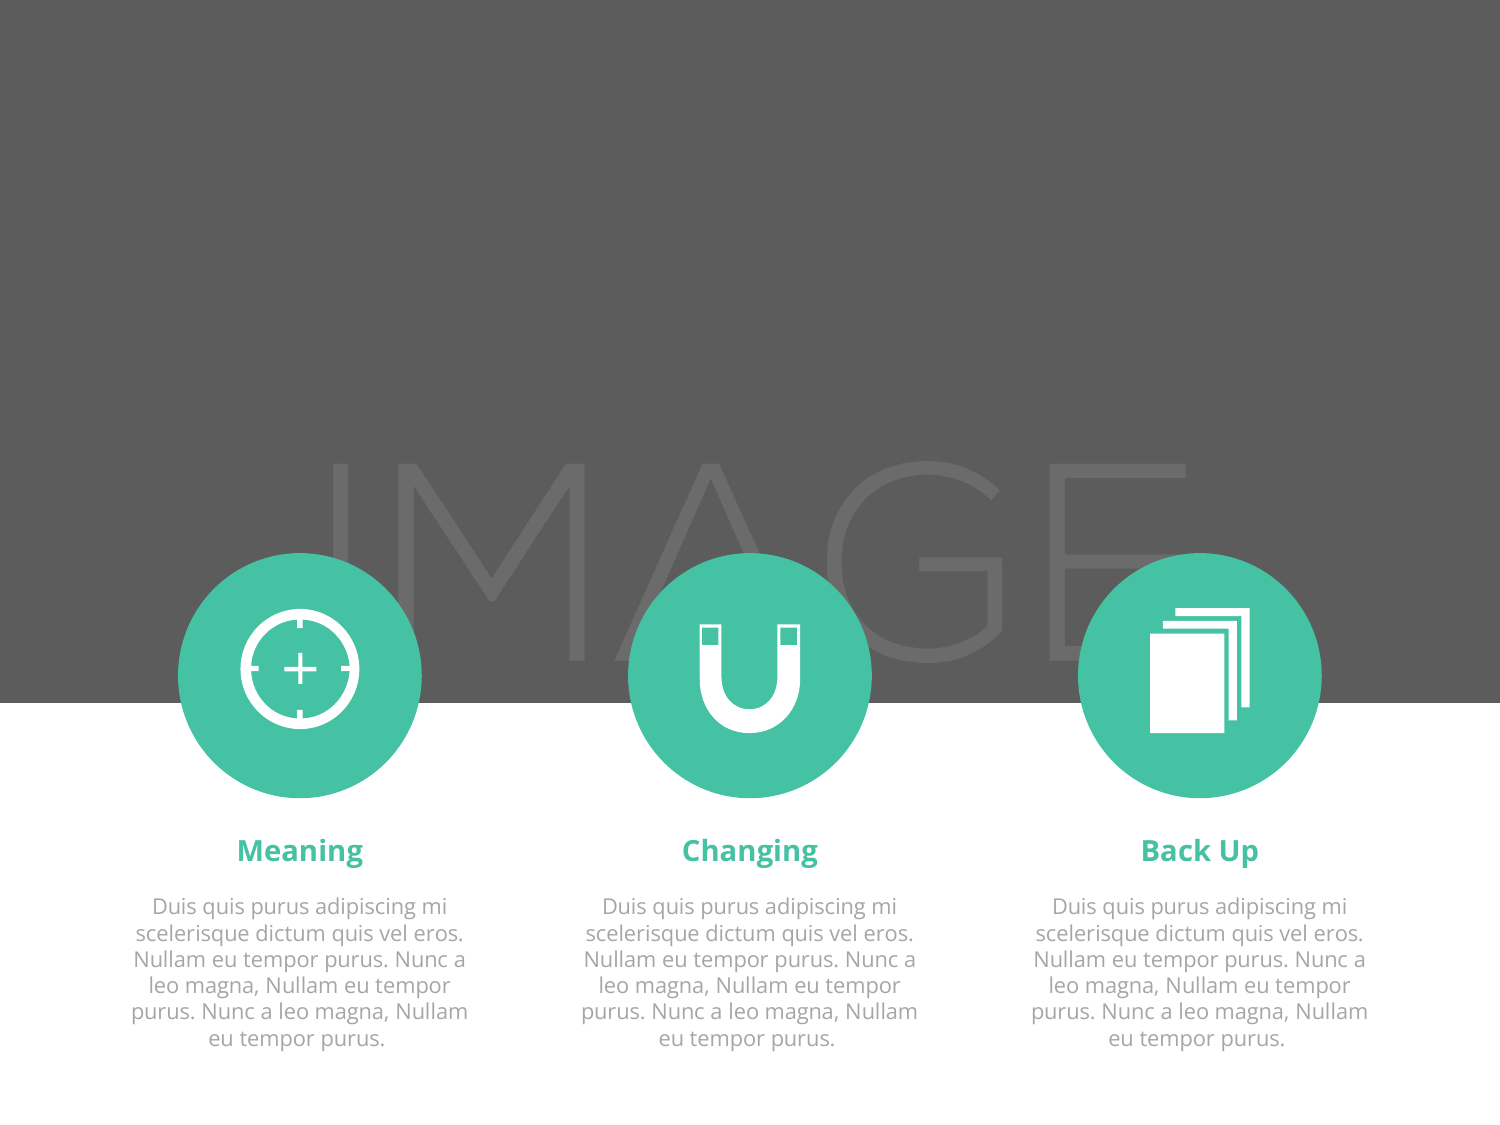

Meaning

Duis quis purus adipiscing mi scelerisque dictum quis vel eros. Nullam eu tempor purus. Nunc a leo magna, Nullam eu tempor purus. Nunc a leo magna, Nullam eu tempor purus.
Changing

Duis quis purus adipiscing mi scelerisque dictum quis vel eros. Nullam eu tempor purus. Nunc a leo magna, Nullam eu tempor purus. Nunc a leo magna, Nullam eu tempor purus.
Back Up

Duis quis purus adipiscing mi scelerisque dictum quis vel eros. Nullam eu tempor purus. Nunc a leo magna, Nullam eu tempor purus. Nunc a leo magna, Nullam eu tempor purus.